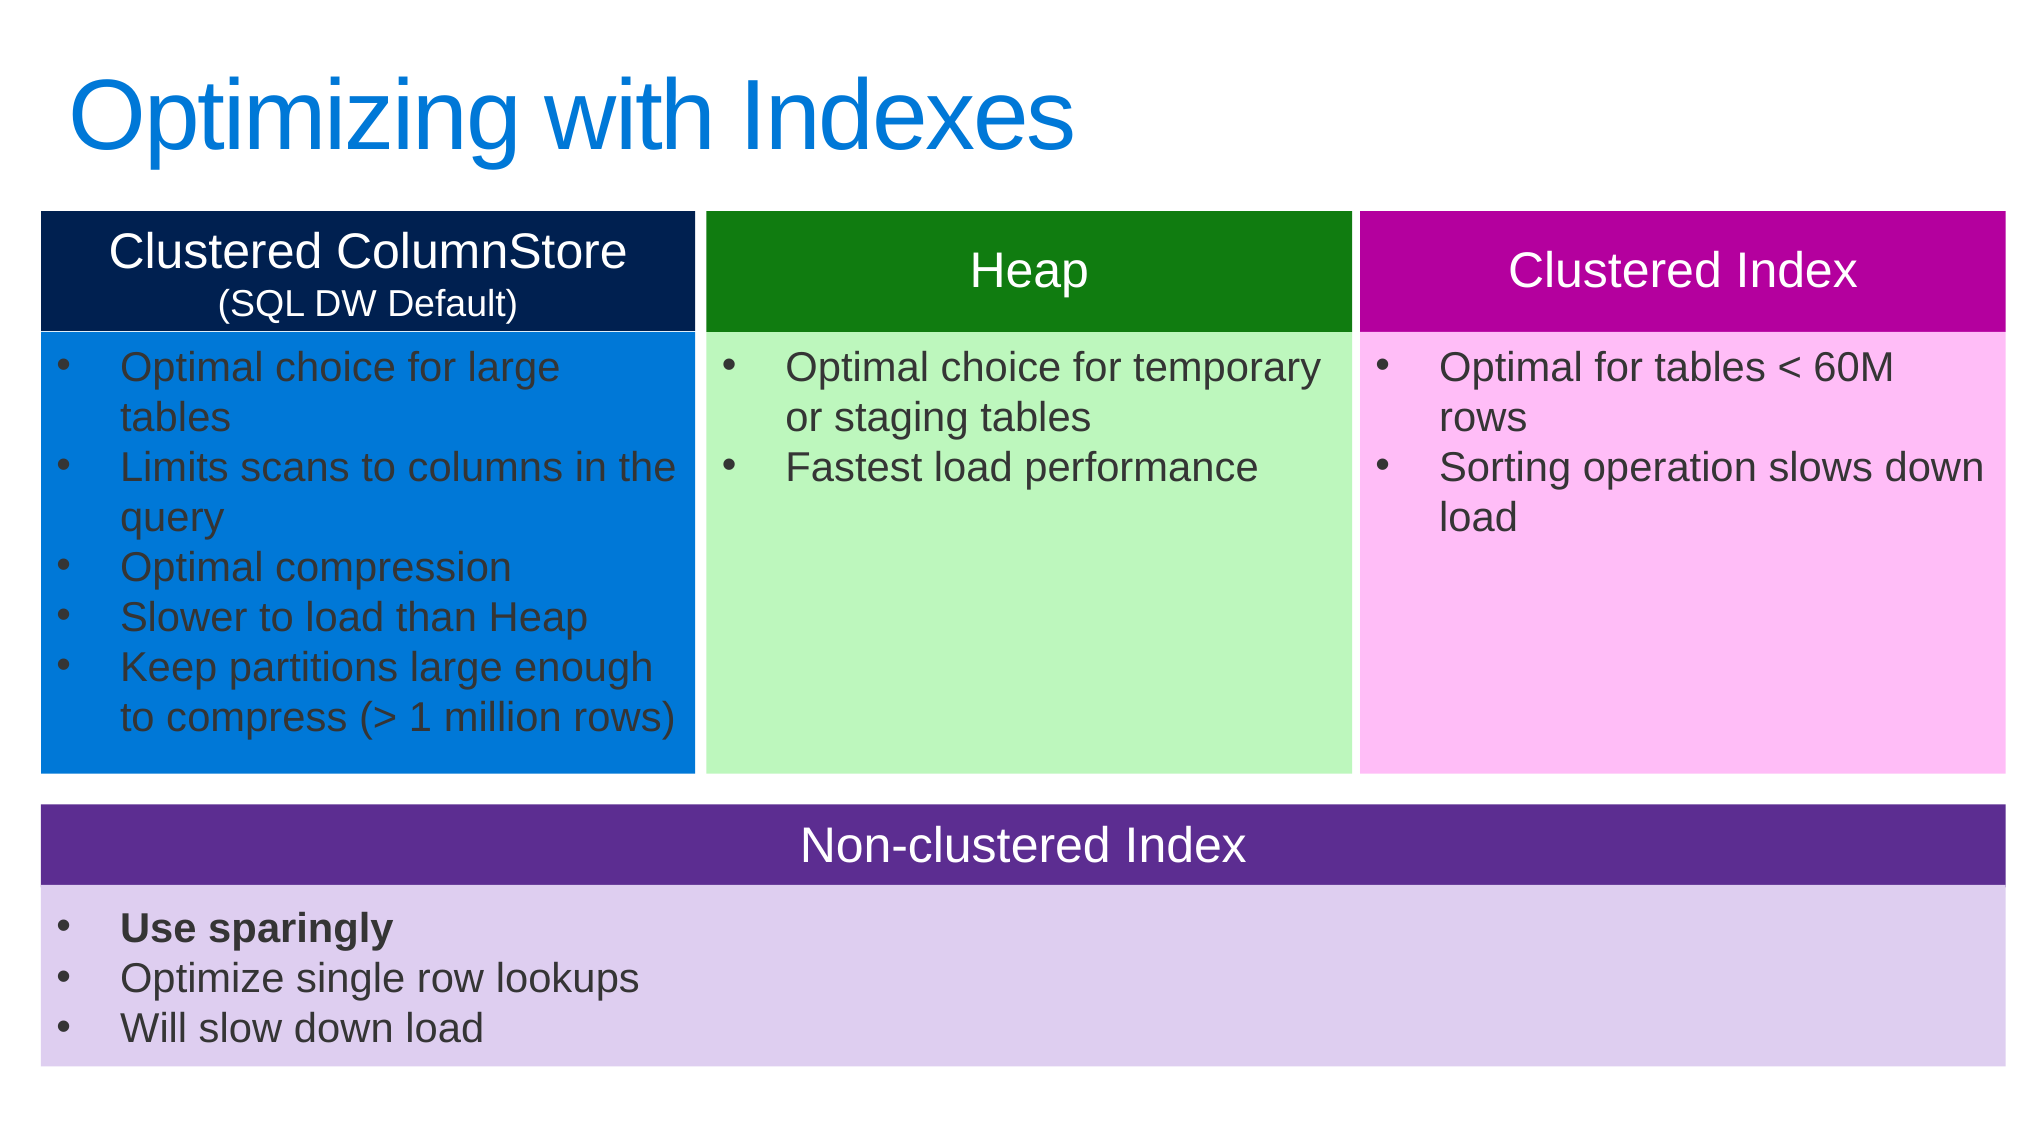

# Optimizing with Indexes
Heap
Optimal choice for temporary or staging tables
Fastest load performance
Clustered Index
Optimal for tables < 60M rows
Sorting operation slows down load
Clustered ColumnStore
(SQL DW Default)
Optimal choice for large tables
Limits scans to columns in the query
Optimal compression
Slower to load than Heap
Keep partitions large enough to compress (> 1 million rows)
Non-clustered Index
Use sparingly
Optimize single row lookups
Will slow down load